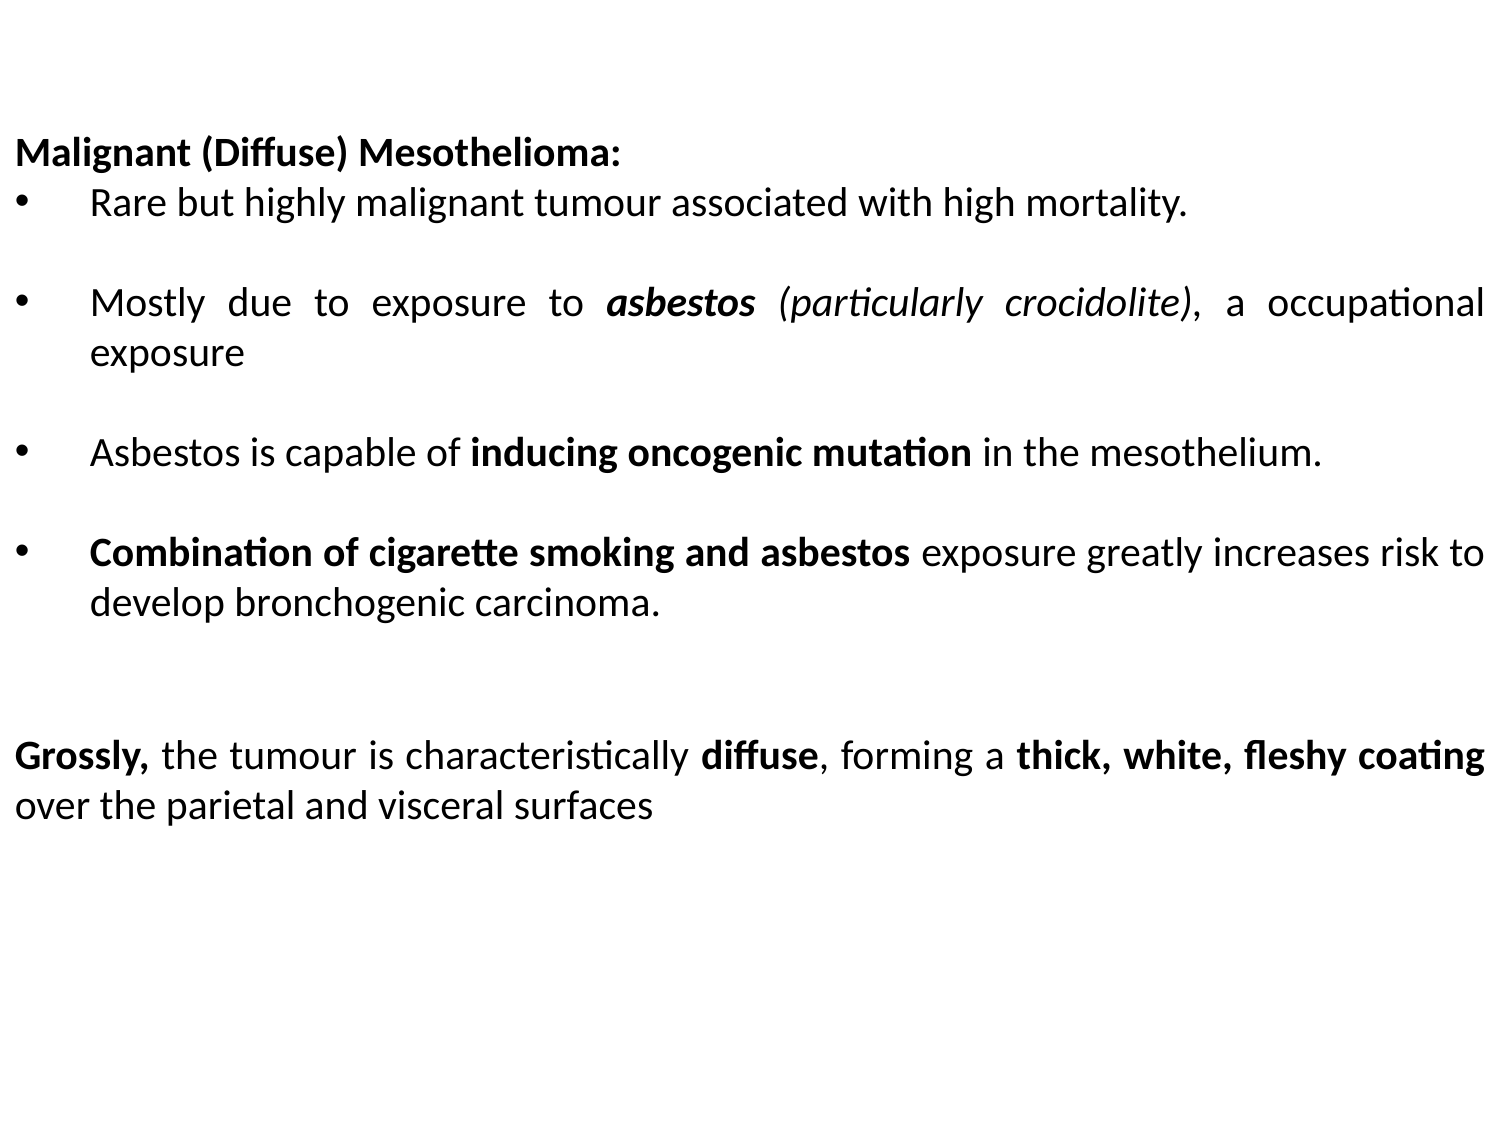

Malignant (Diffuse) Mesothelioma:
Rare but highly malignant tumour associated with high mortality.

Mostly due to exposure to asbestos (particularly crocidolite), a occupational exposure

Asbestos is capable of inducing oncogenic mutation in the mesothelium.

Combination of cigarette smoking and asbestos exposure greatly increases risk to develop bronchogenic carcinoma.
Grossly, the tumour is characteristically diffuse, forming a thick, white, fleshy coating over the parietal and visceral surfaces